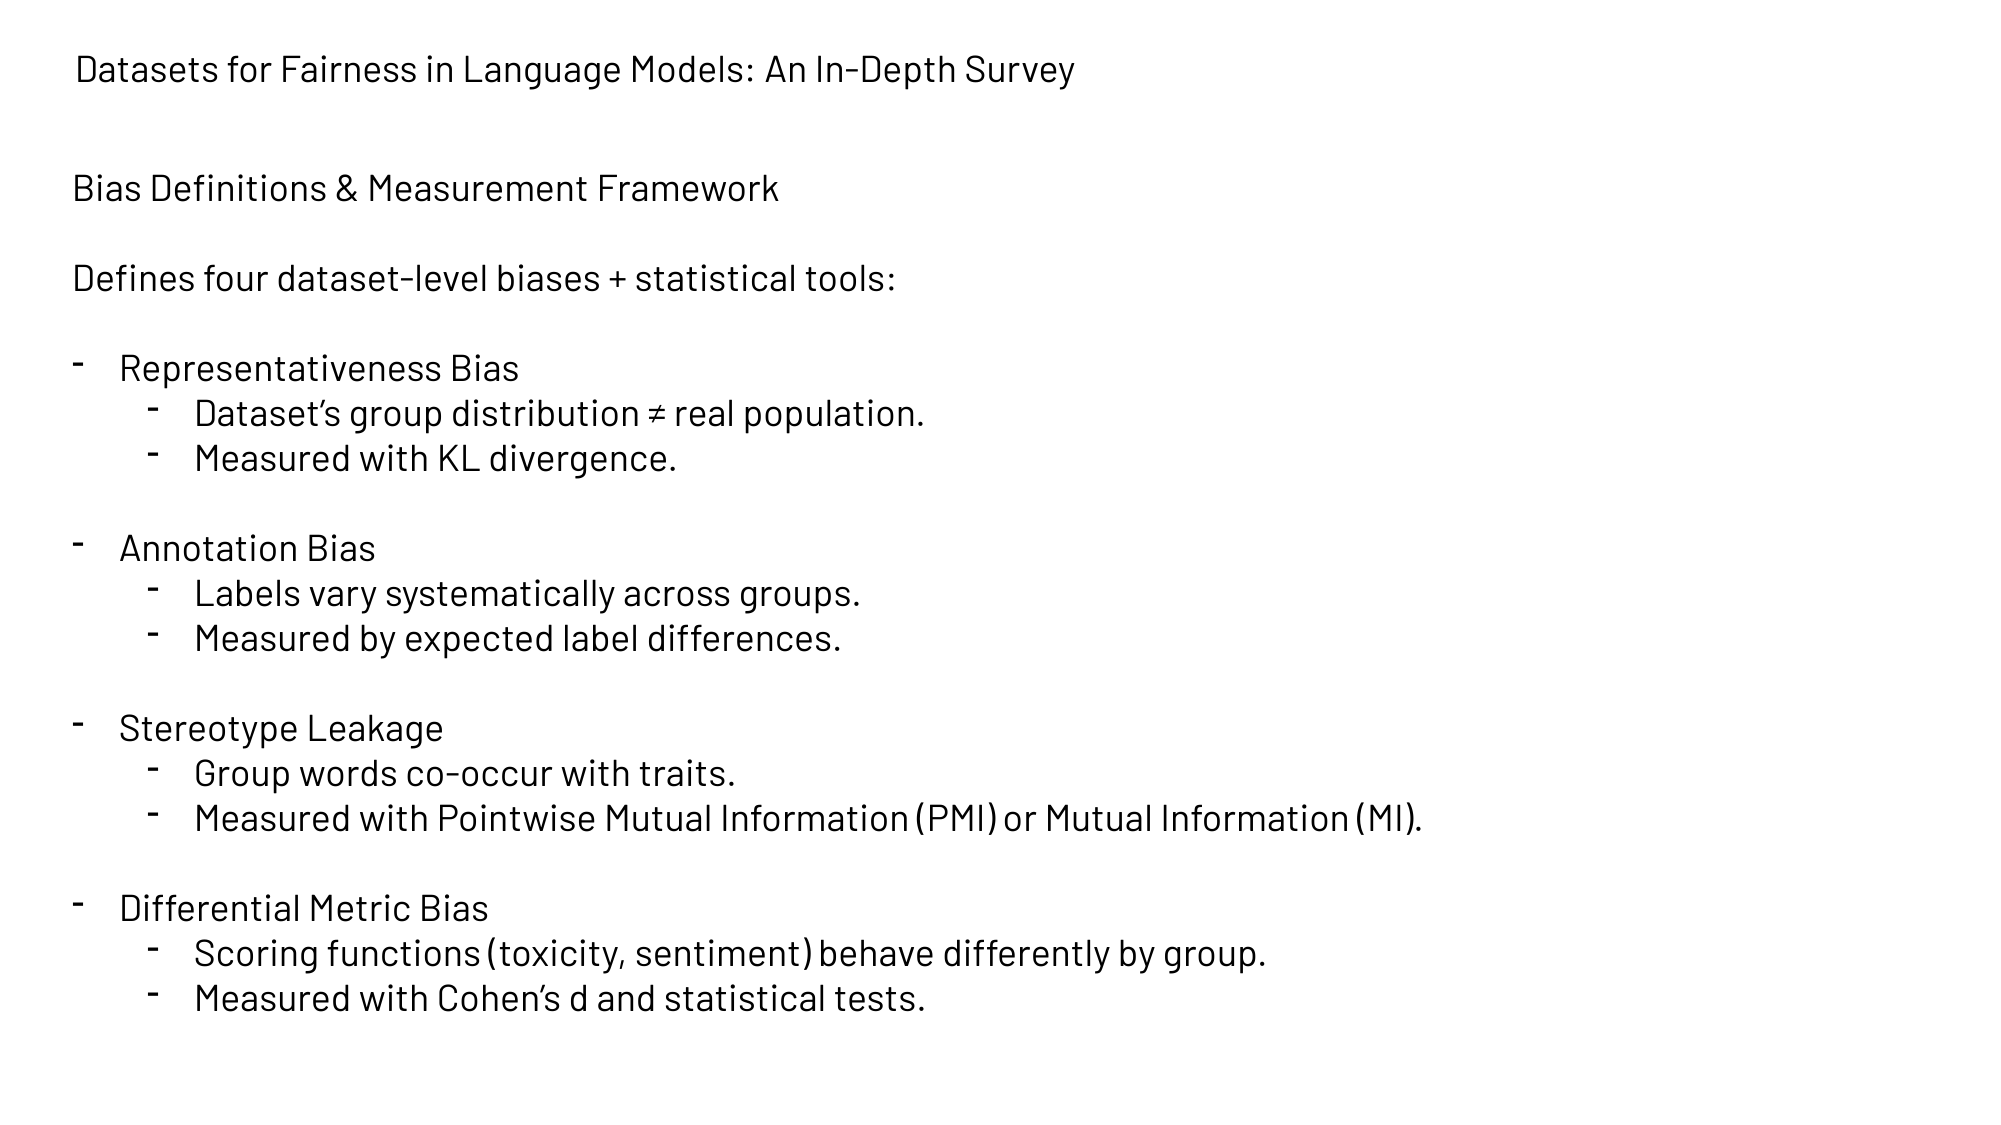

Datasets for Fairness in Language Models: An In-Depth Survey
Bias Definitions & Measurement Framework

Defines four dataset-level biases + statistical tools:

Representativeness Bias
Dataset’s group distribution ≠ real population.
Measured with KL divergence.

Annotation Bias
Labels vary systematically across groups.
Measured by expected label differences.

Stereotype Leakage
Group words co-occur with traits.
Measured with Pointwise Mutual Information (PMI) or Mutual Information (MI).

Differential Metric Bias
Scoring functions (toxicity, sentiment) behave differently by group.
Measured with Cohen’s d and statistical tests.